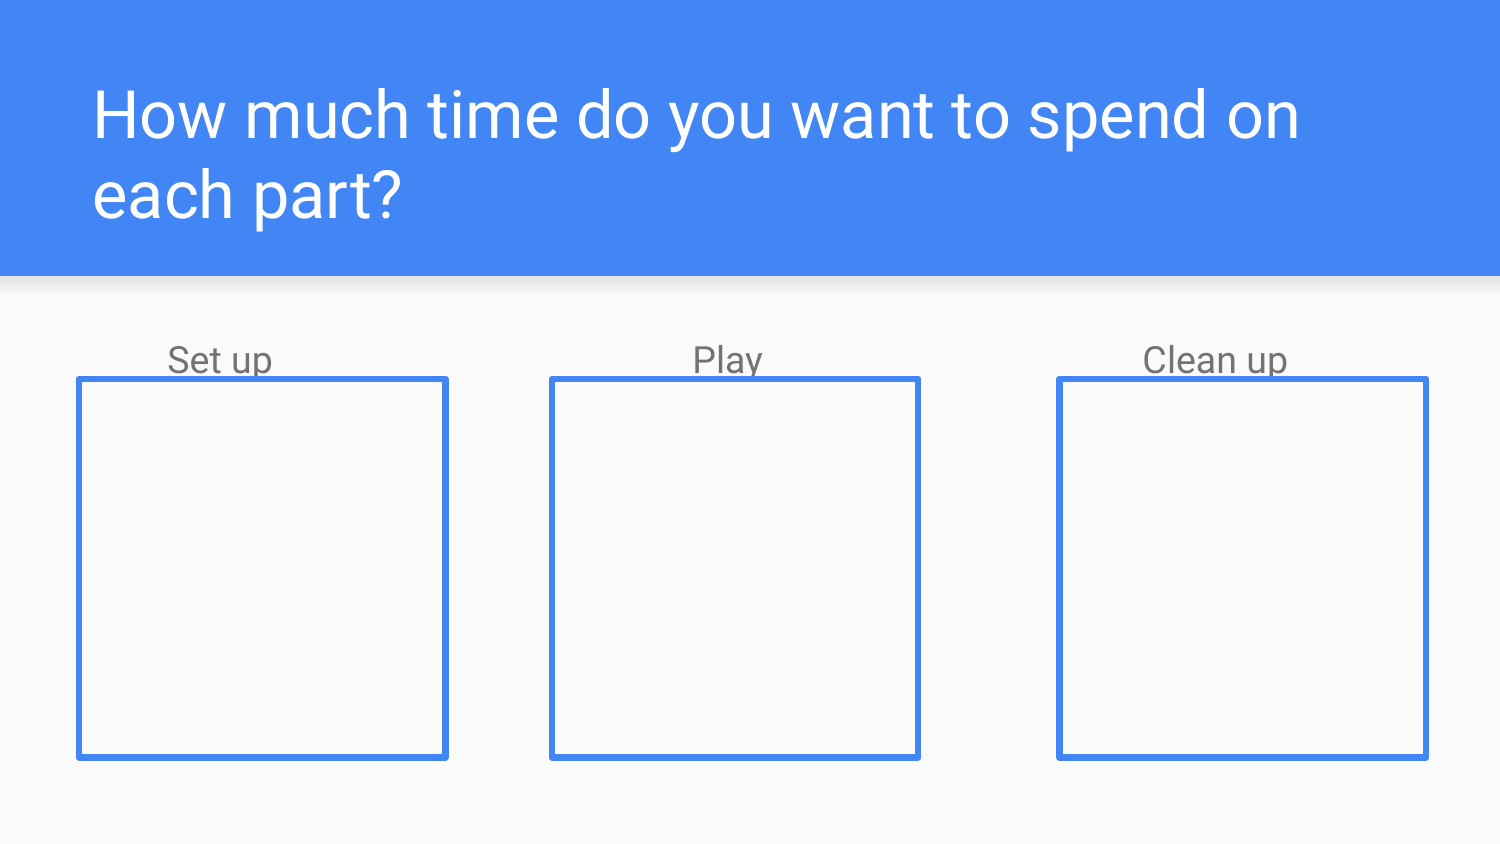

# How much time do you want to spend on each part?
Set up			Play			Clean up